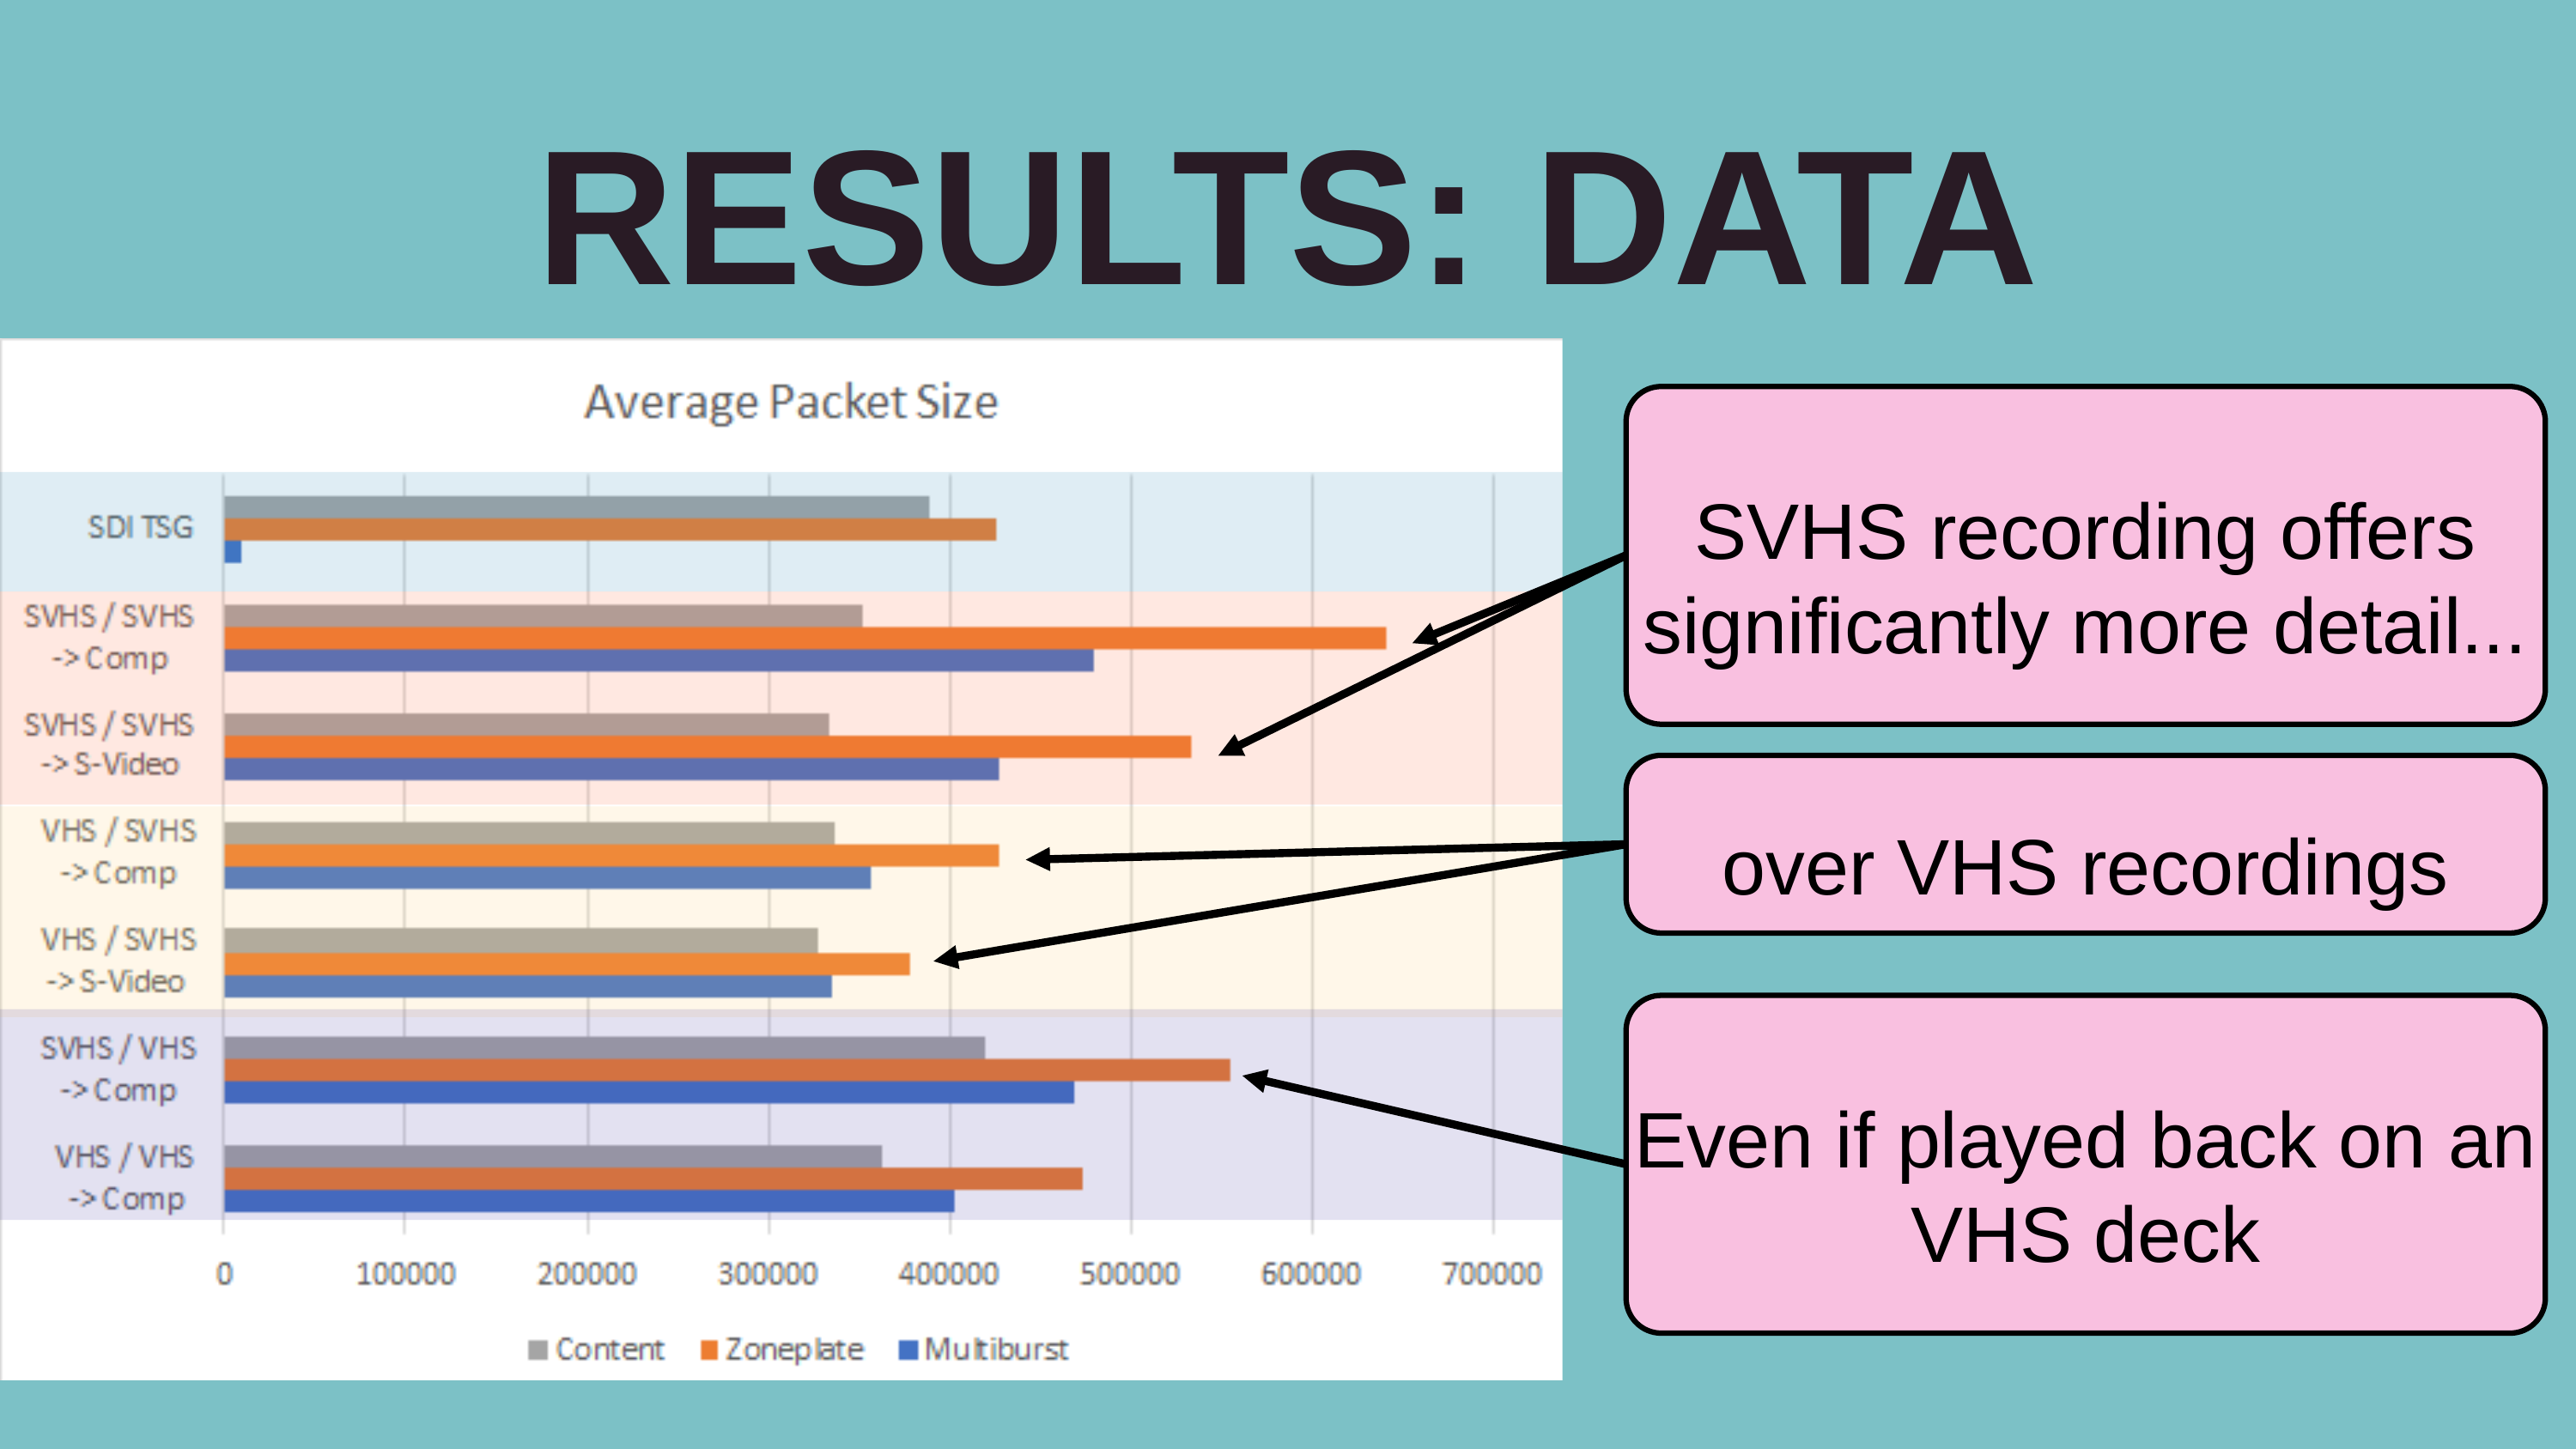

RESULTS: DATA

SVHS recording offers significantly more detail...

over VHS recordings

Even if played back on an VHS deck